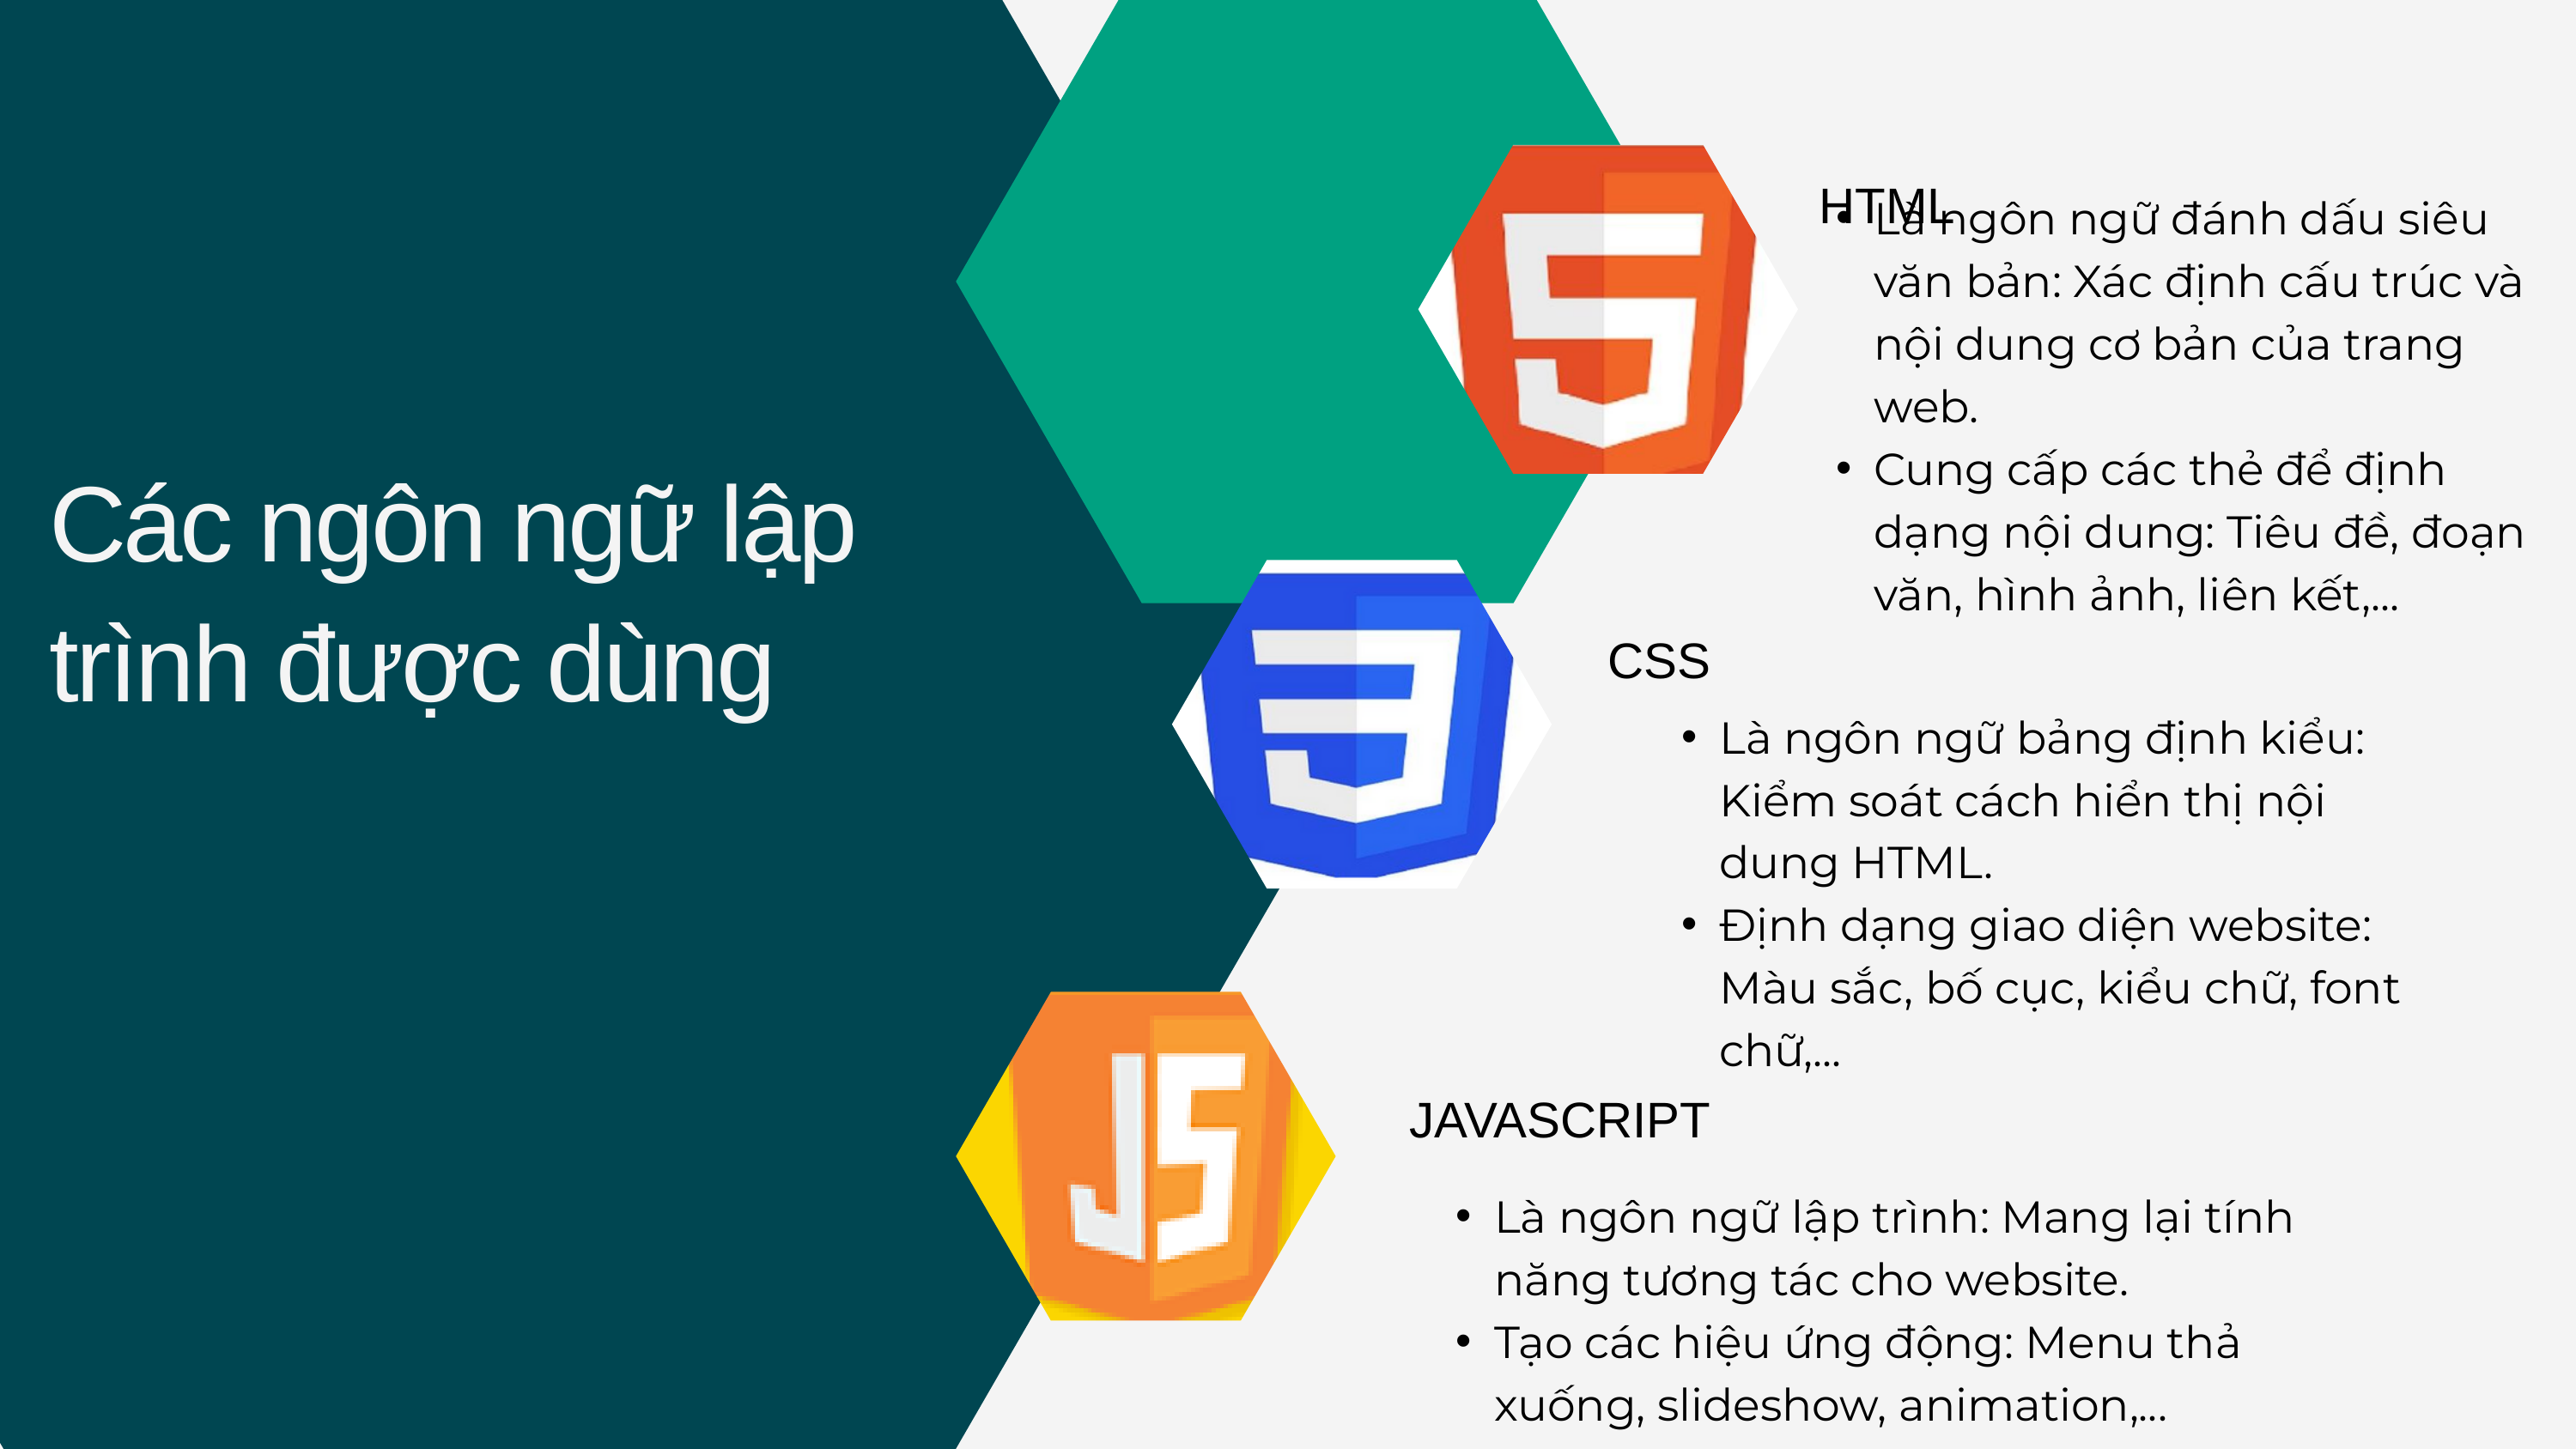

HTML
Là ngôn ngữ đánh dấu siêu văn bản: Xác định cấu trúc và nội dung cơ bản của trang web.
Cung cấp các thẻ để định dạng nội dung: Tiêu đề, đoạn văn, hình ảnh, liên kết,...
Các ngôn ngữ lập trình được dùng

CSS
Là ngôn ngữ bảng định kiểu: Kiểm soát cách hiển thị nội dung HTML.
Định dạng giao diện website: Màu sắc, bố cục, kiểu chữ, font chữ,...

JAVASCRIPT
Là ngôn ngữ lập trình: Mang lại tính năng tương tác cho website.
Tạo các hiệu ứng động: Menu thả xuống, slideshow, animation,...